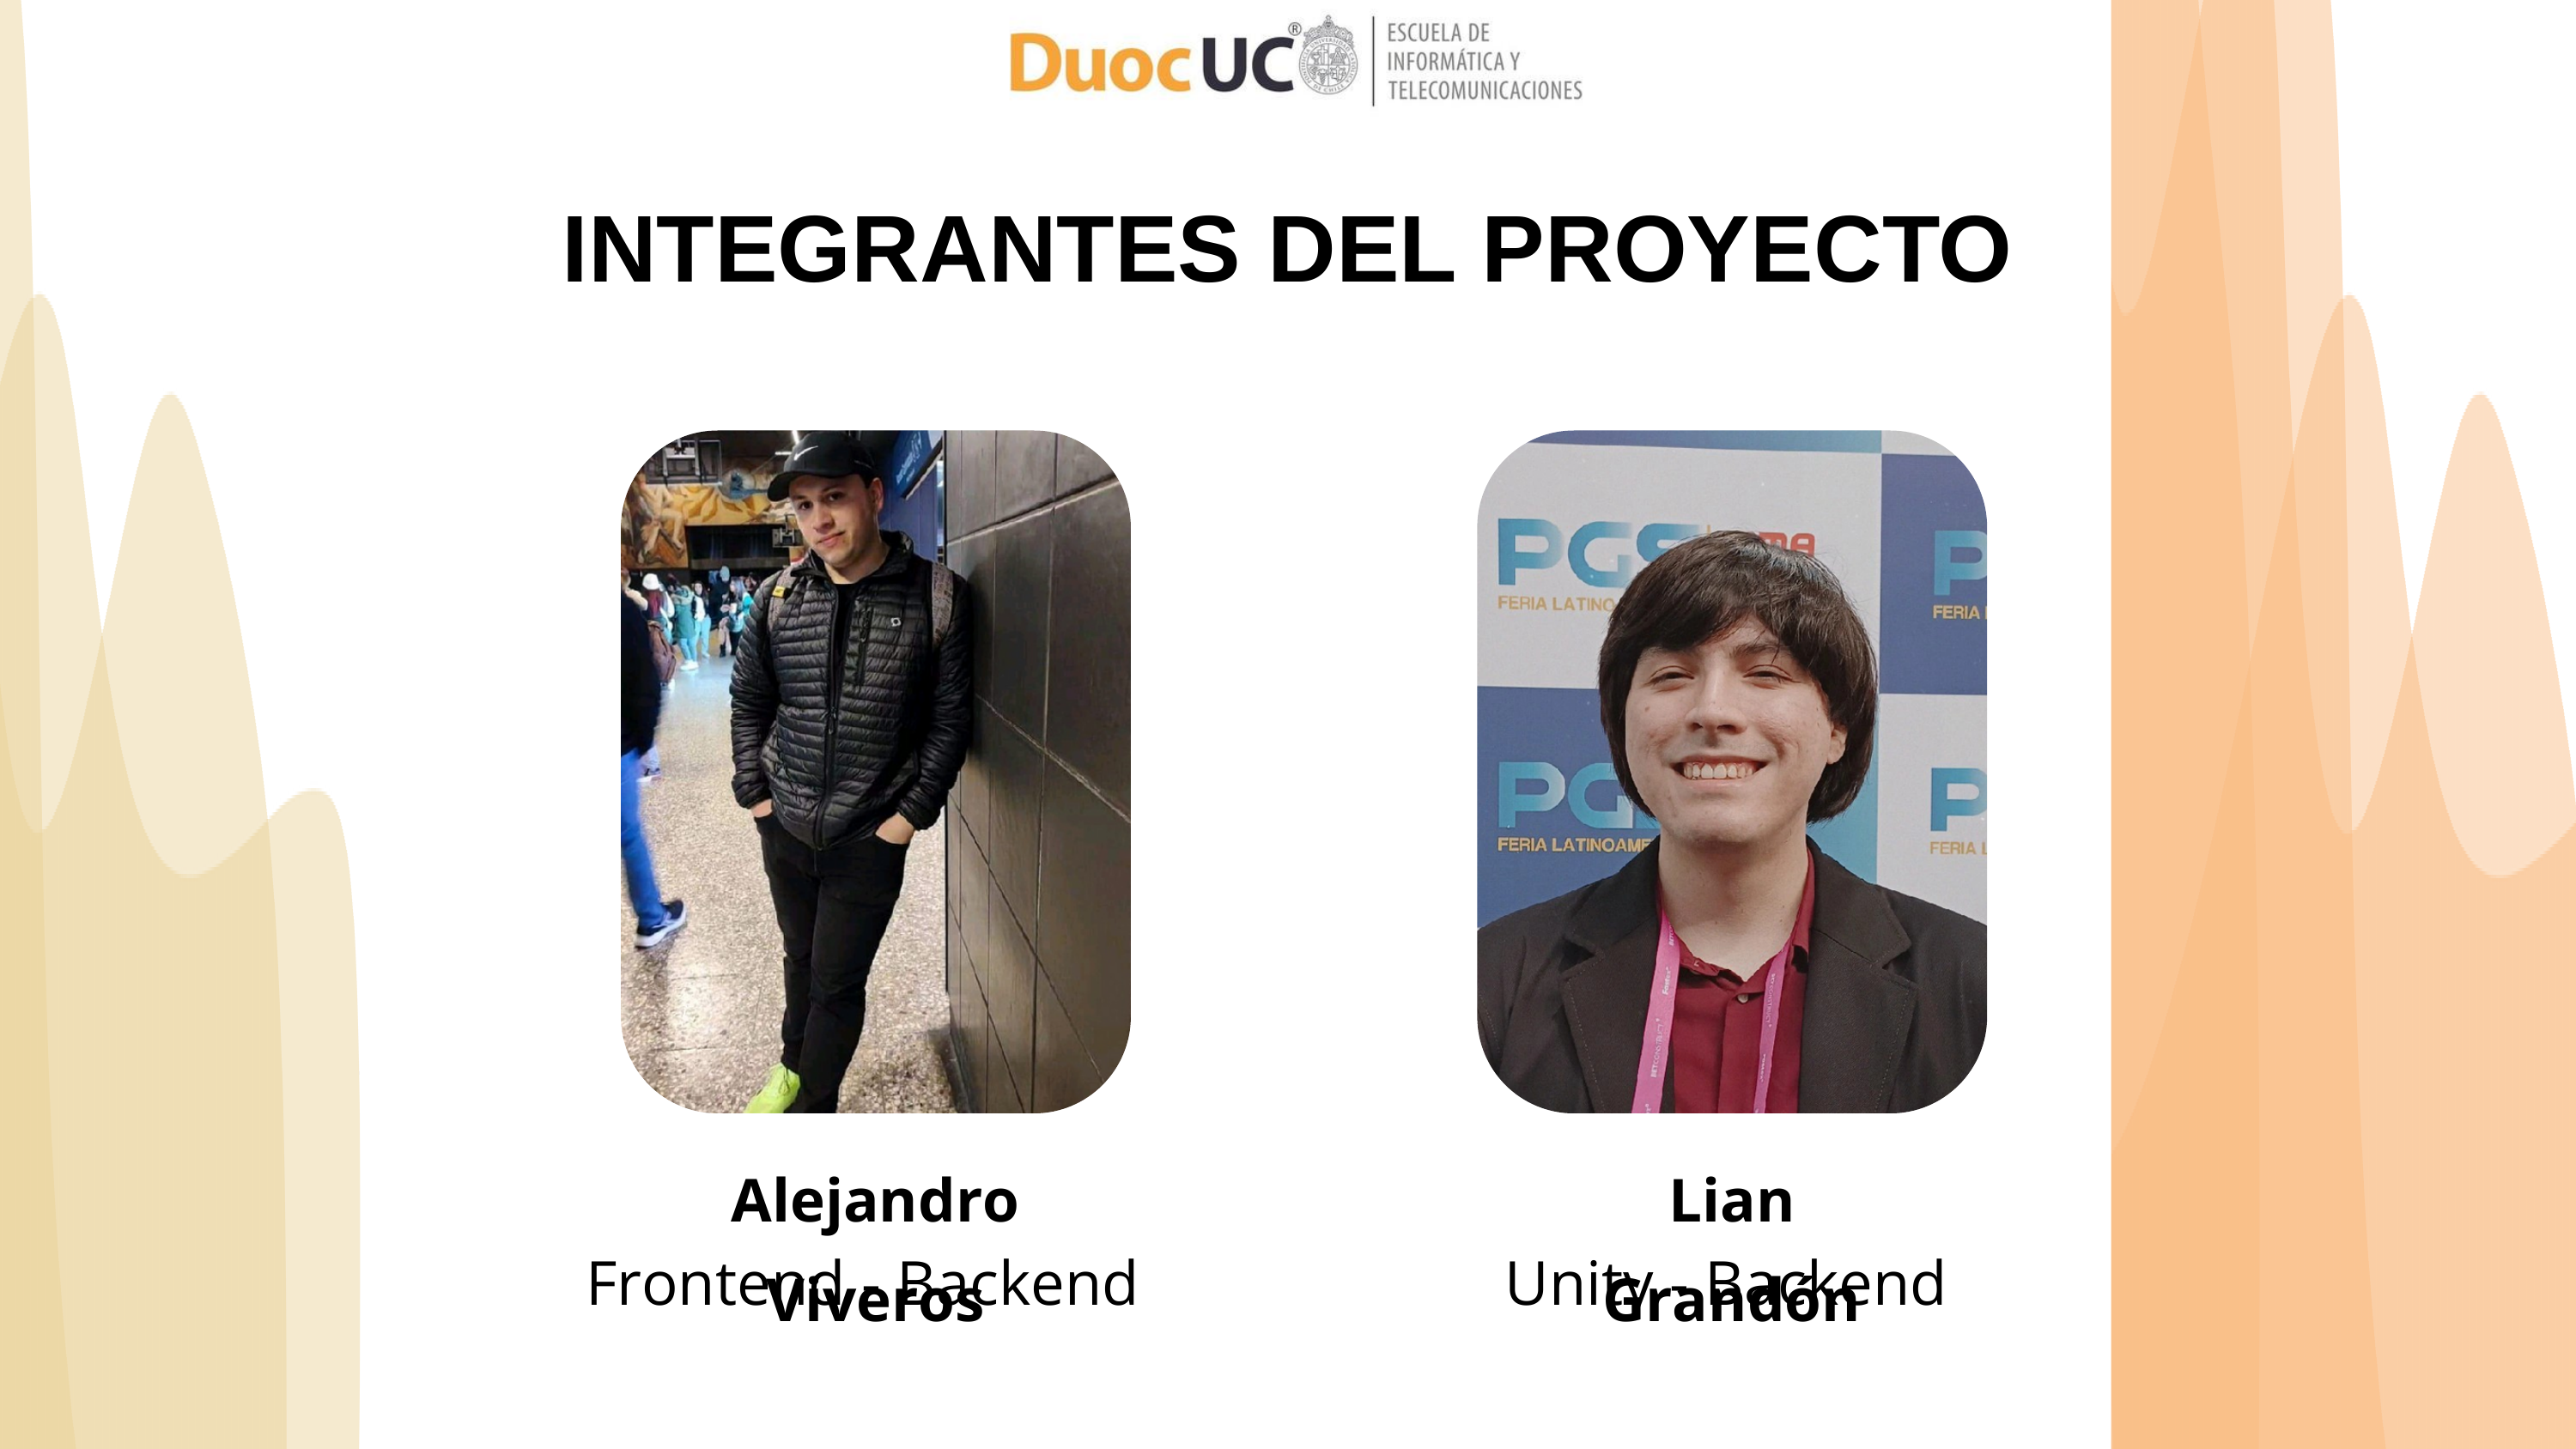

INTEGRANTES DEL PROYECTO

Alejandro Viveros

Lian Grandón

Frontend - Backend

Unity - Backend